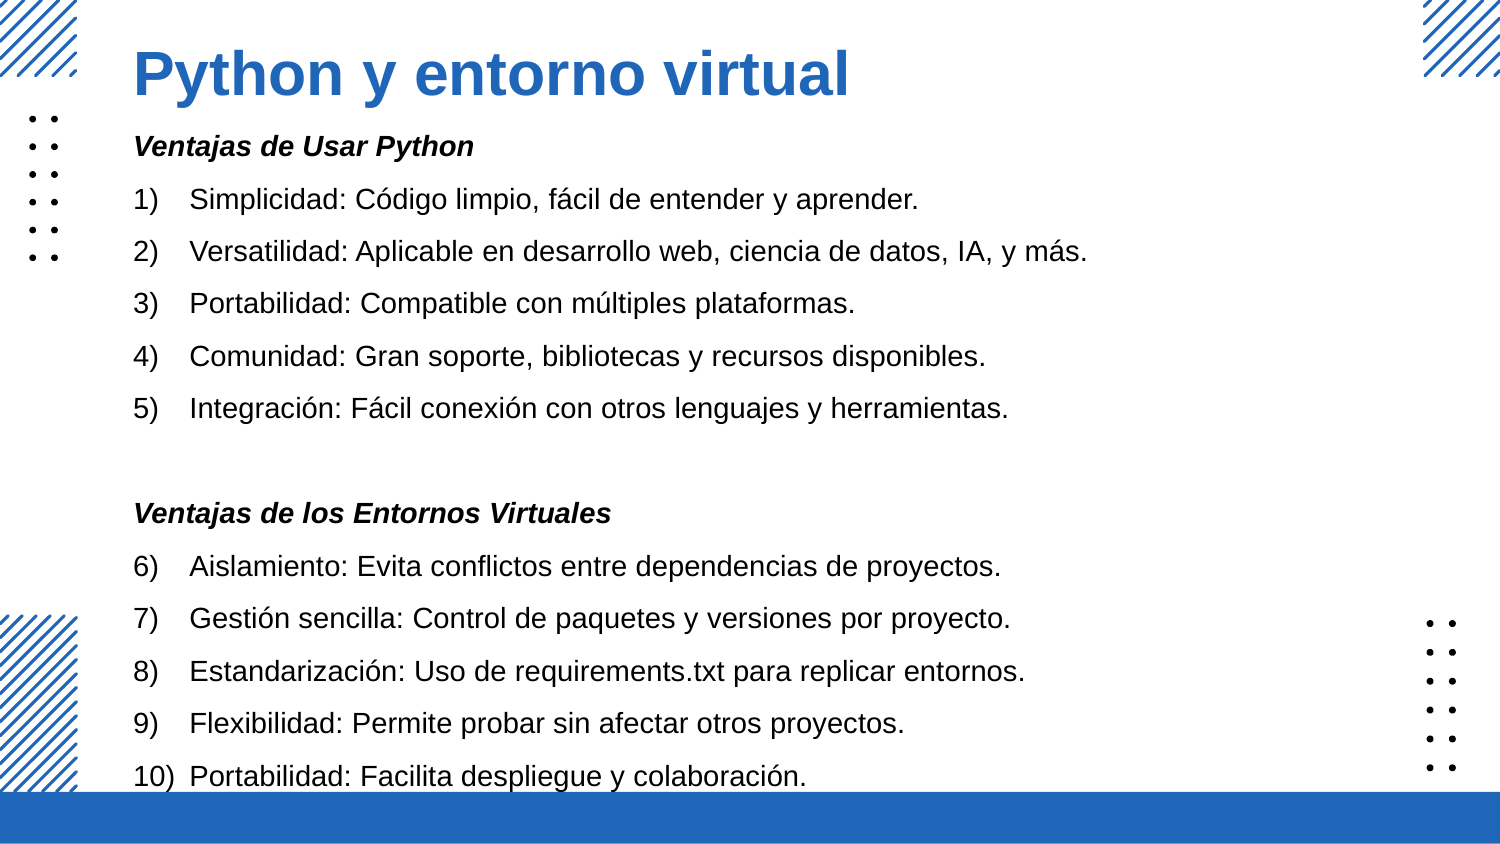

# Python y entorno virtual
Ventajas de Usar Python
Simplicidad: Código limpio, fácil de entender y aprender.
Versatilidad: Aplicable en desarrollo web, ciencia de datos, IA, y más.
Portabilidad: Compatible con múltiples plataformas.
Comunidad: Gran soporte, bibliotecas y recursos disponibles.
Integración: Fácil conexión con otros lenguajes y herramientas.

Ventajas de los Entornos Virtuales
Aislamiento: Evita conflictos entre dependencias de proyectos.
Gestión sencilla: Control de paquetes y versiones por proyecto.
Estandarización: Uso de requirements.txt para replicar entornos.
Flexibilidad: Permite probar sin afectar otros proyectos.
Portabilidad: Facilita despliegue y colaboración.